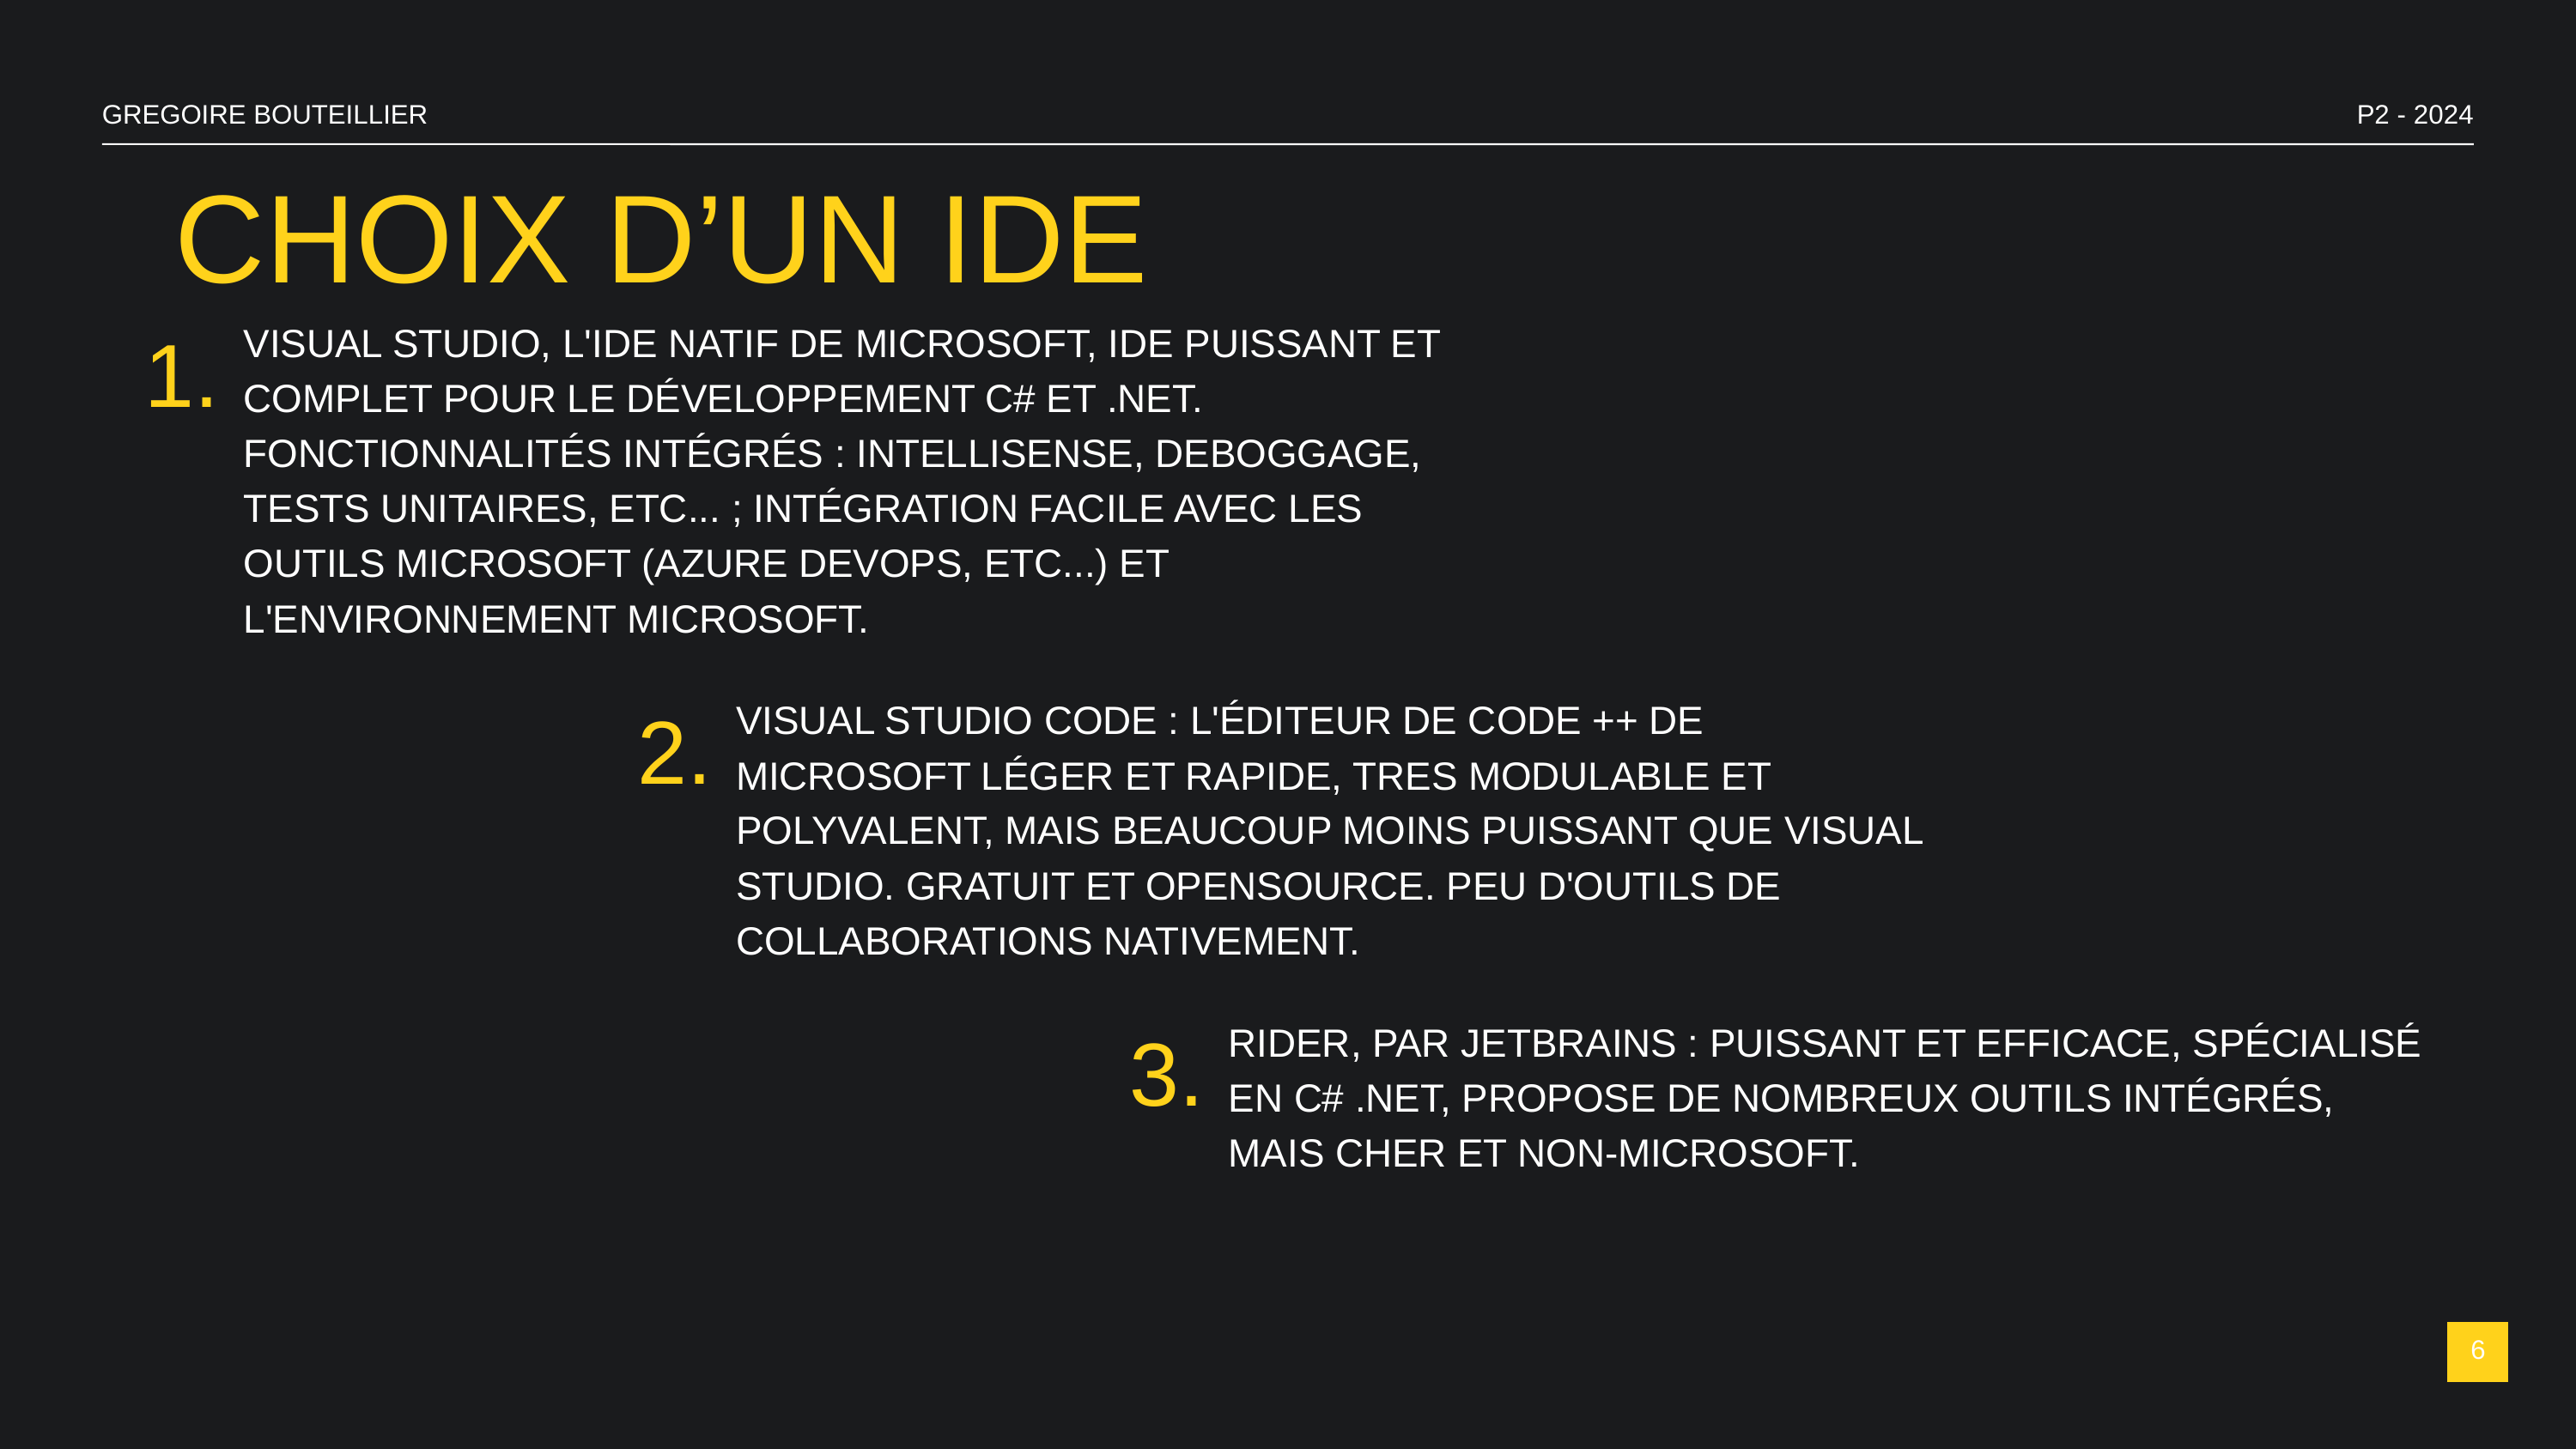

GREGOIRE BOUTEILLIER
P2 - 2024

CHOIX D’UN IDE
1.
VISUAL STUDIO, L'IDE NATIF DE MICROSOFT, IDE PUISSANT ET COMPLET POUR LE DÉVELOPPEMENT C# ET .NET. FONCTIONNALITÉS INTÉGRÉS : INTELLISENSE, DEBOGGAGE, TESTS UNITAIRES, ETC... ; INTÉGRATION FACILE AVEC LES OUTILS MICROSOFT (AZURE DEVOPS, ETC...) ET L'ENVIRONNEMENT MICROSOFT.

2.
VISUAL STUDIO CODE : L'ÉDITEUR DE CODE ++ DE MICROSOFT LÉGER ET RAPIDE, TRES MODULABLE ET POLYVALENT, MAIS BEAUCOUP MOINS PUISSANT QUE VISUAL STUDIO. GRATUIT ET OPENSOURCE. PEU D'OUTILS DE COLLABORATIONS NATIVEMENT.

3.
RIDER, PAR JETBRAINS : PUISSANT ET EFFICACE, SPÉCIALISÉ EN C# .NET, PROPOSE DE NOMBREUX OUTILS INTÉGRÉS, MAIS CHER ET NON-MICROSOFT.

6